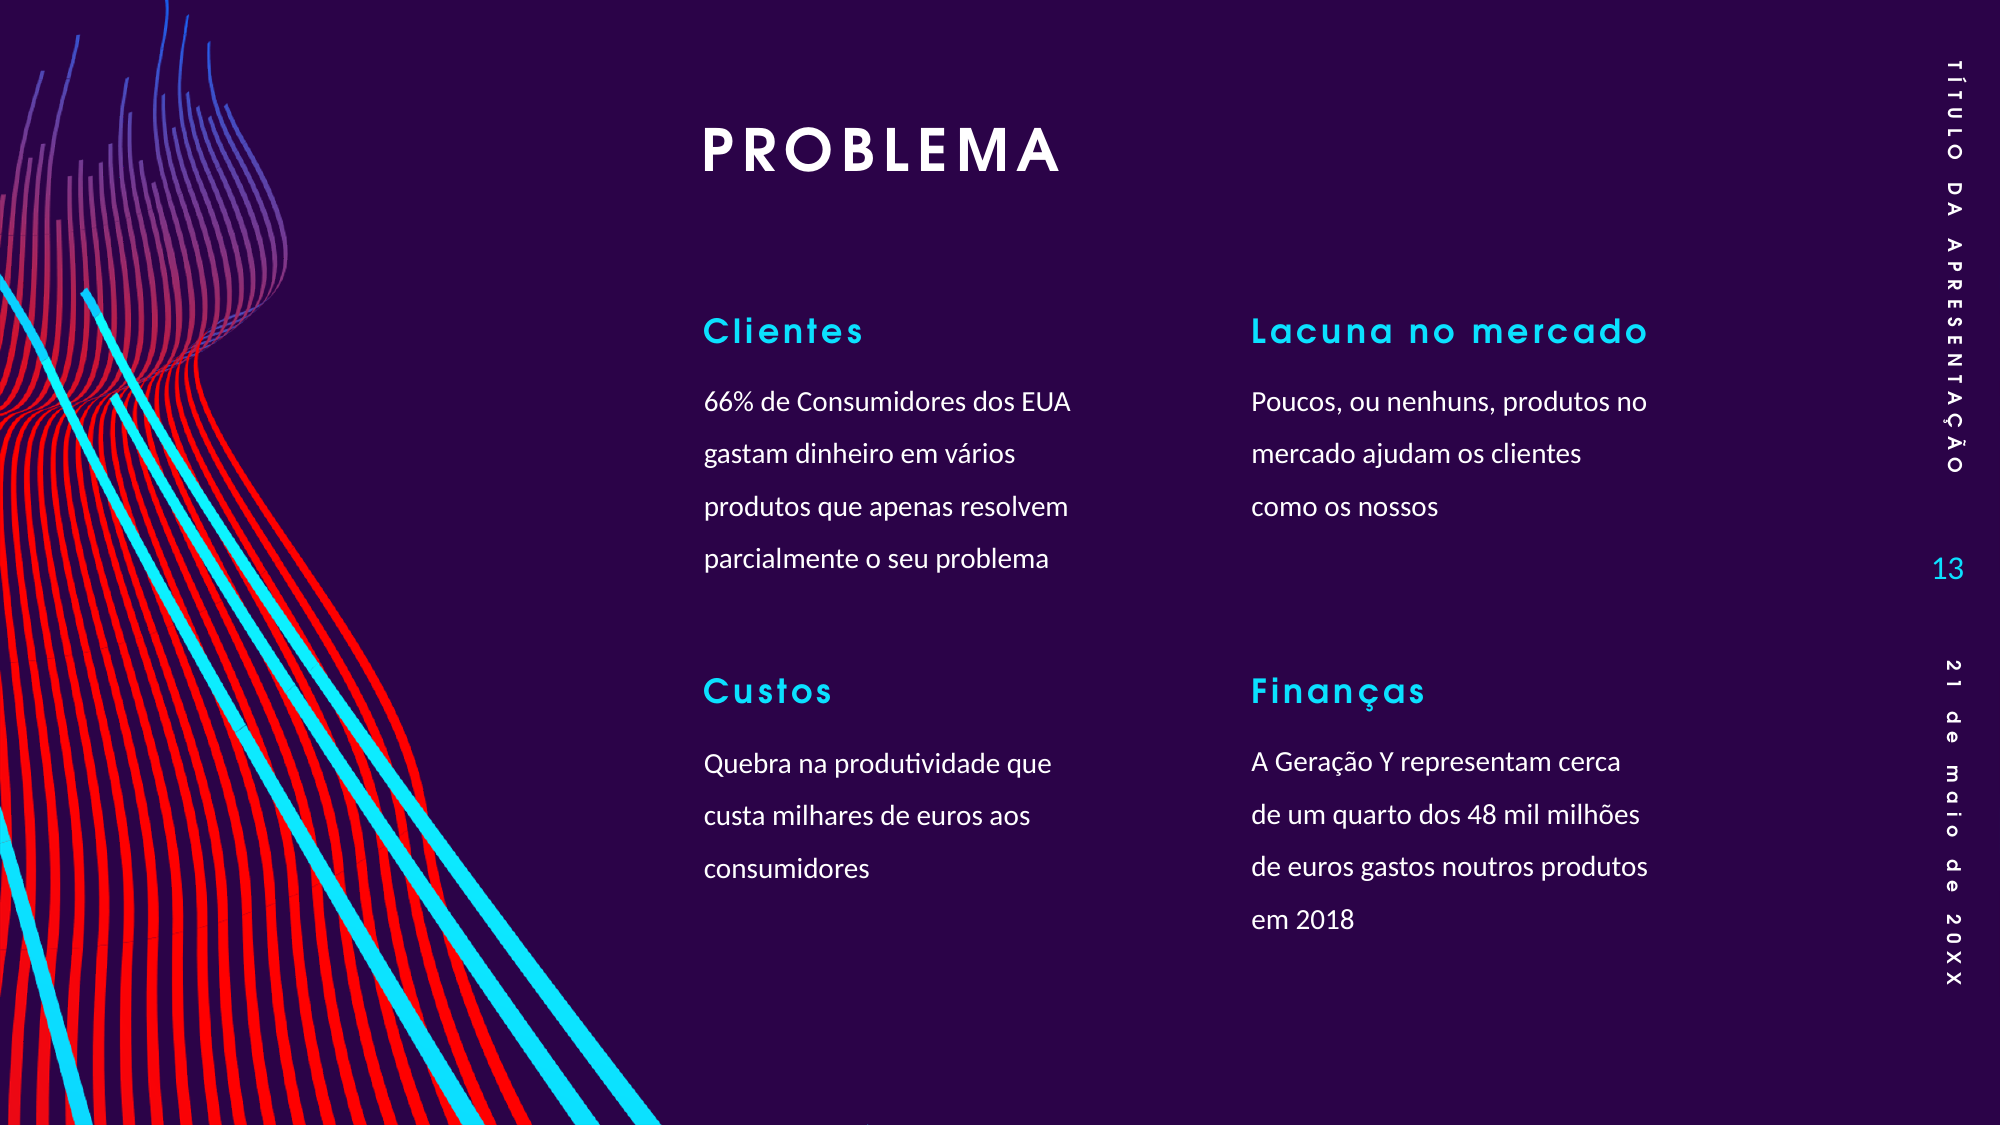

# Problema
TÍTULO DA APRESENTAÇÃO
Clientes
Lacuna no mercado
66% de Consumidores dos EUA
gastam dinheiro em vários produtos que apenas resolvem parcialmente o seu problema
Poucos, ou nenhuns, produtos no mercado ajudam os clientes como os nossos
13
Custos
Finanças
A Geração Y representam cerca de um quarto dos 48 mil milhões de euros gastos noutros produtos em 2018
Quebra na produtividade que custa milhares de euros aos consumidores
21 de maio de 20XX